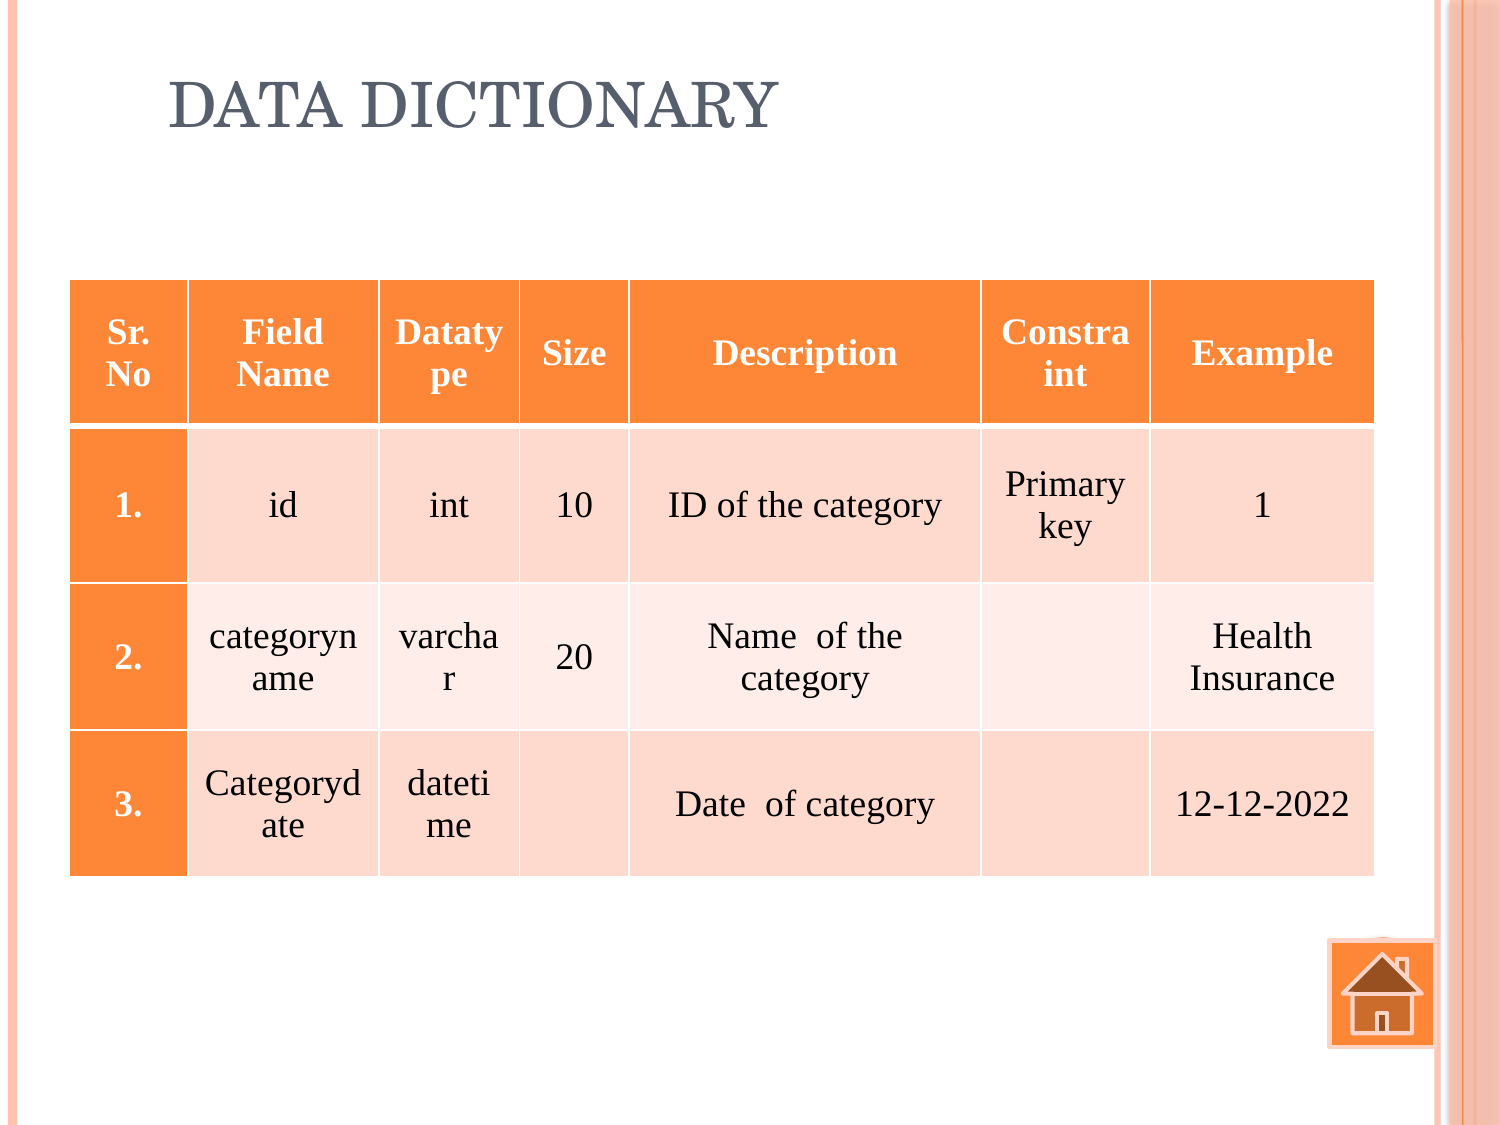

# Data dictionary
| Sr. No | Field Name | Datatype | Size | Description | Constraint | Example |
| --- | --- | --- | --- | --- | --- | --- |
| 1. | id | int | 10 | ID of the category | Primary key | 1 |
| 2. | categoryname | varchar | 20 | Name of the category |  | Health Insurance |
| 3. | Categorydate | datetime |  | Date of category |  | 12-12-2022 |